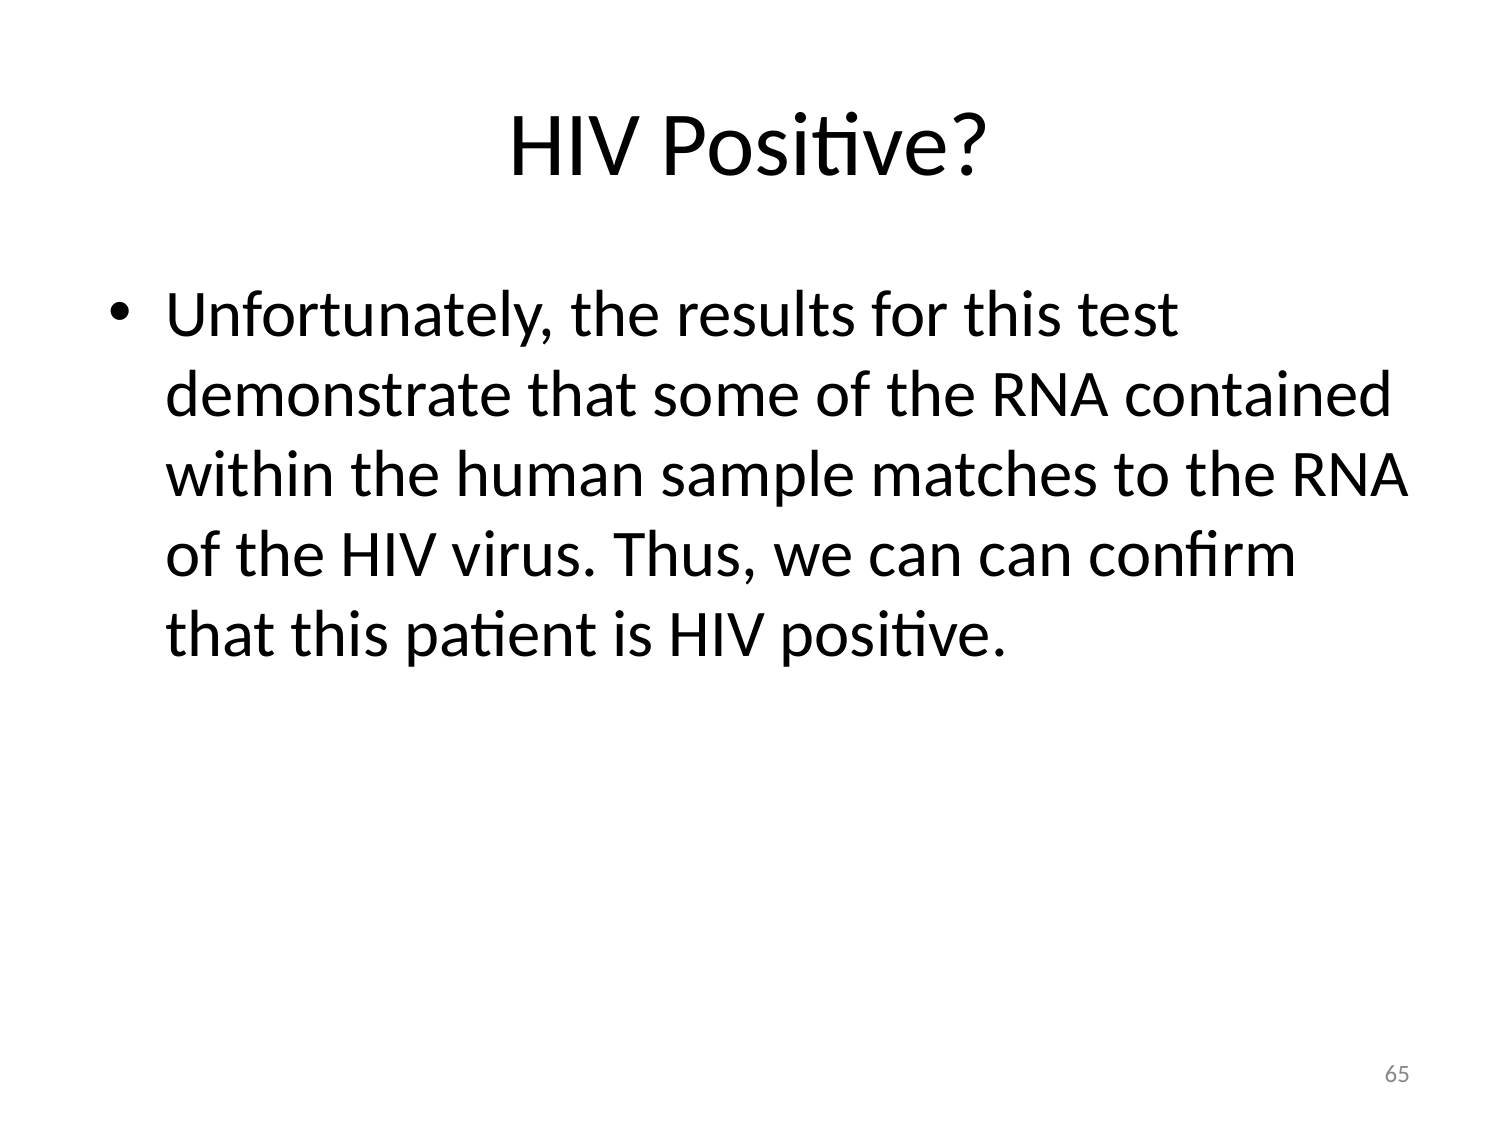

# HIV Positive?
Unfortunately, the results for this test demonstrate that some of the RNA contained within the human sample matches to the RNA of the HIV virus. Thus, we can can confirm that this patient is HIV positive.
65